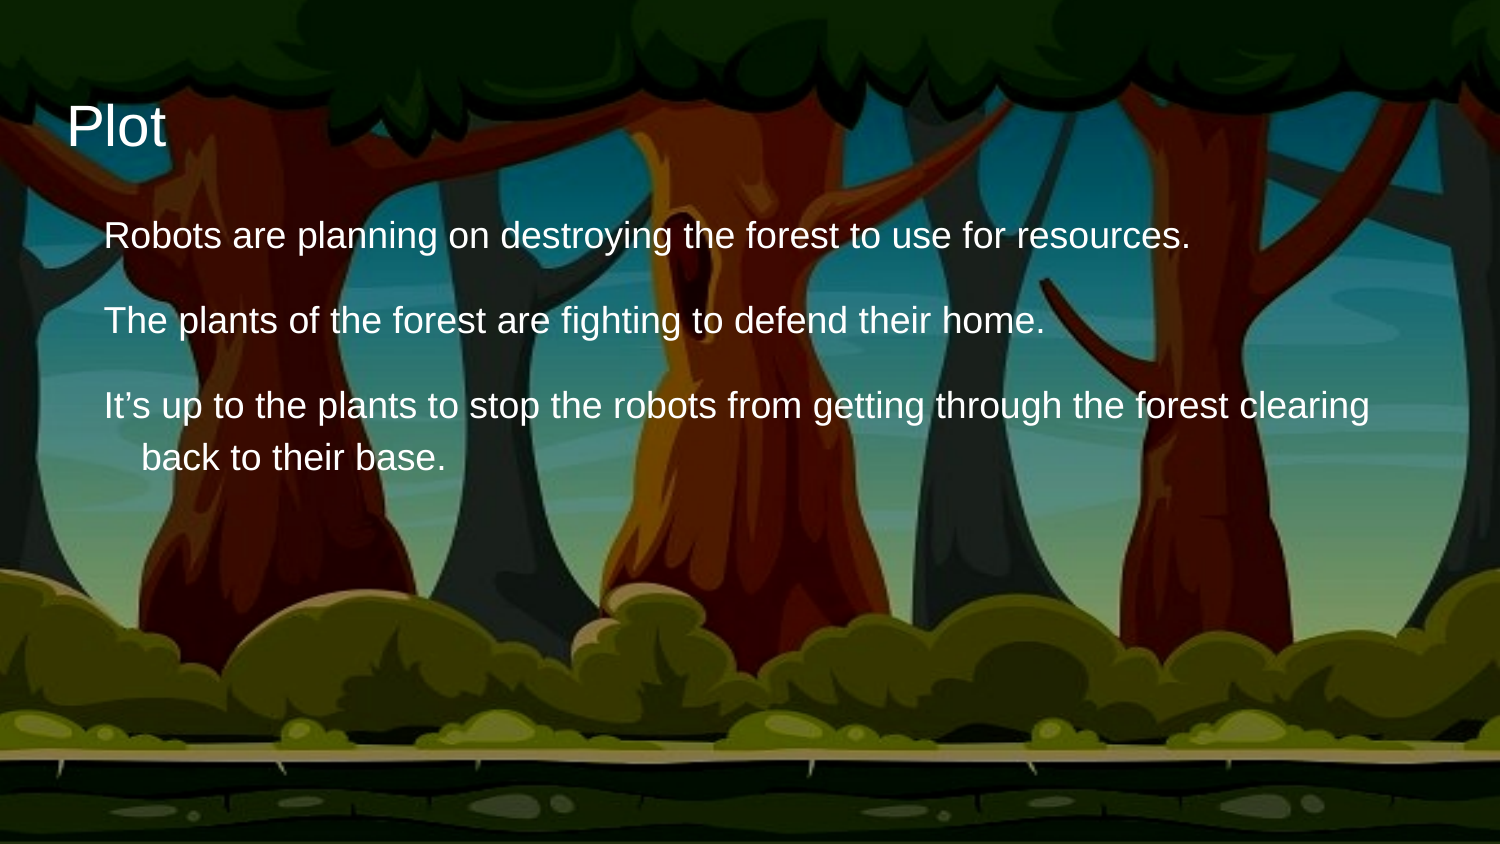

# Plot
Robots are planning on destroying the forest to use for resources.
The plants of the forest are fighting to defend their home.
It’s up to the plants to stop the robots from getting through the forest clearing back to their base.